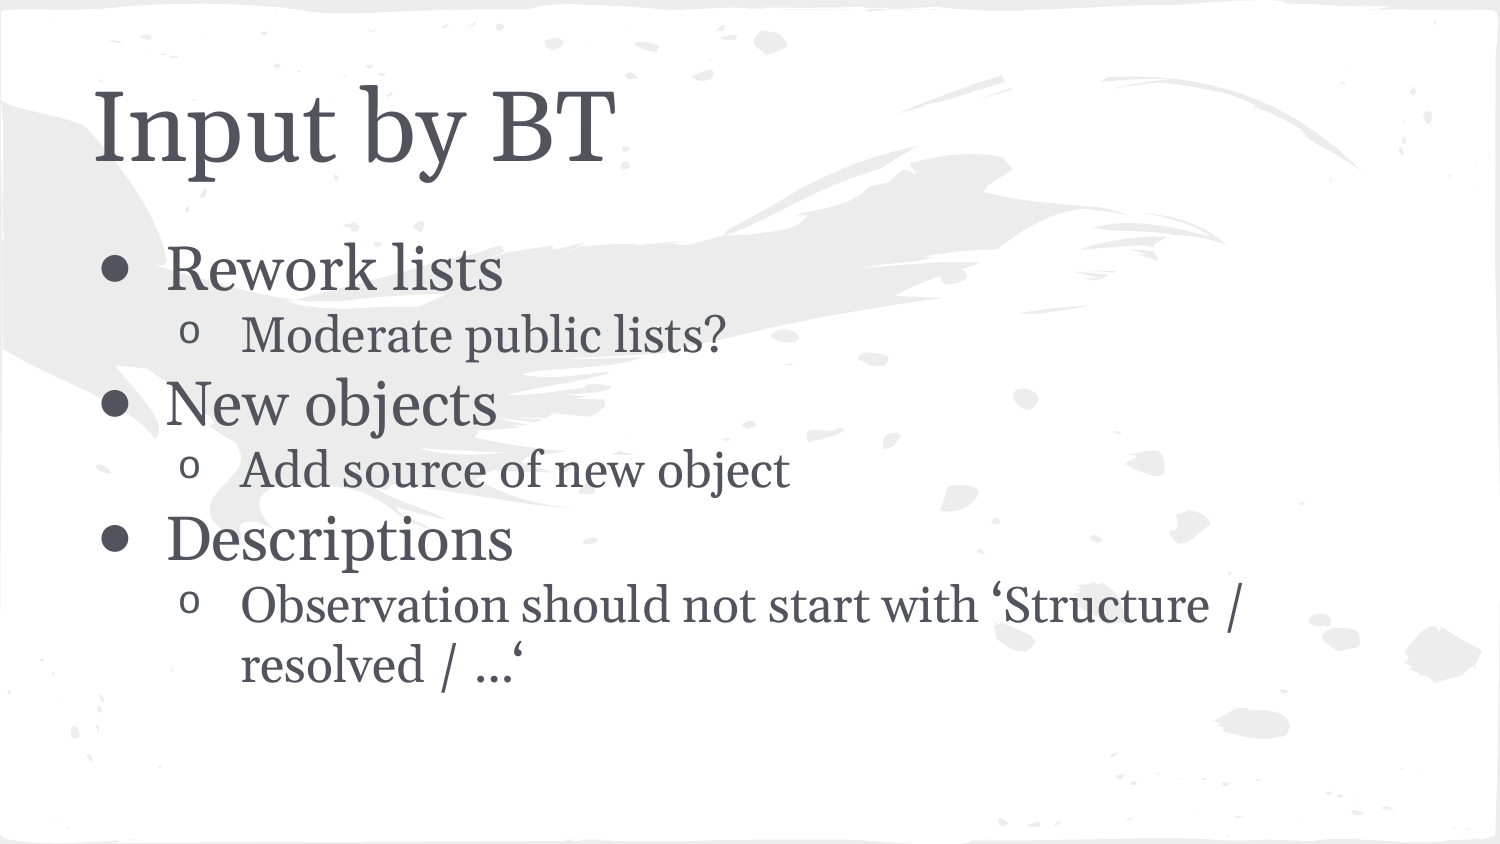

# Input by BT
Rework lists
Moderate public lists?
New objects
Add source of new object
Descriptions
Observation should not start with ‘Structure / resolved / …‘